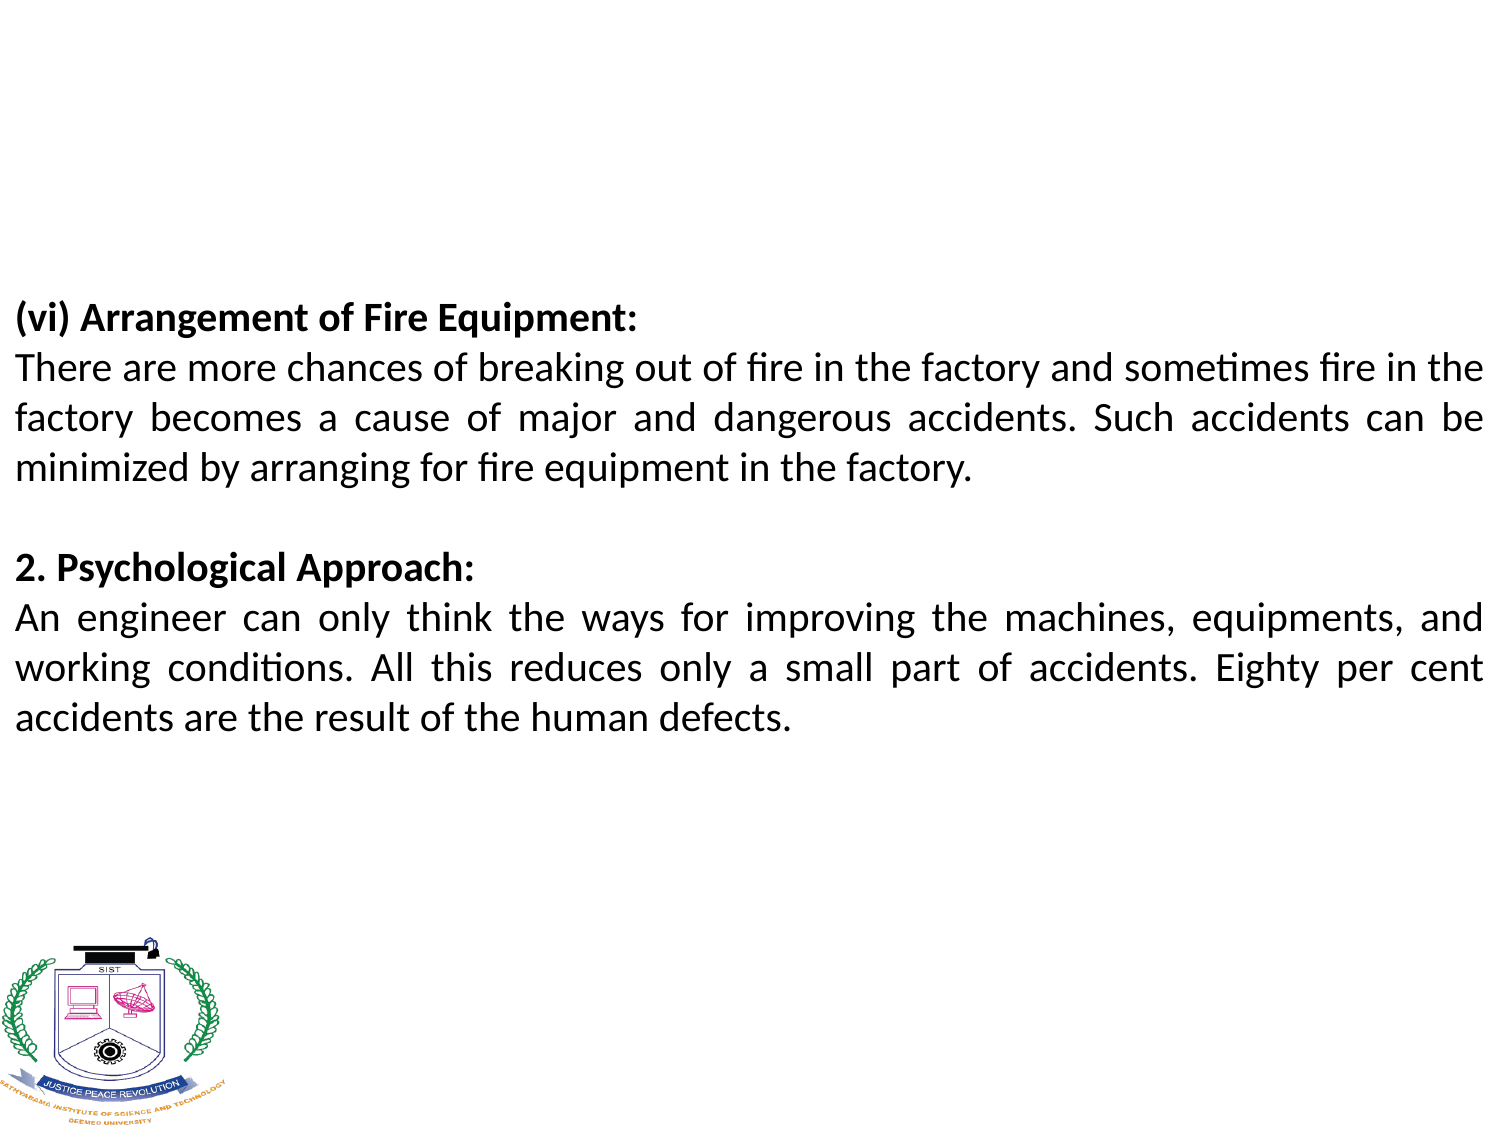

(vi) Arrangement of Fire Equipment:
There are more chances of breaking out of fire in the factory and sometimes fire in the factory becomes a cause of major and dangerous accidents. Such accidents can be minimized by arranging for fire equipment in the factory.

2. Psychological Approach:
An engineer can only think the ways for improving the machines, equipments, and working conditions. All this reduces only a small part of accidents. Eighty per cent accidents are the result of the human defects.